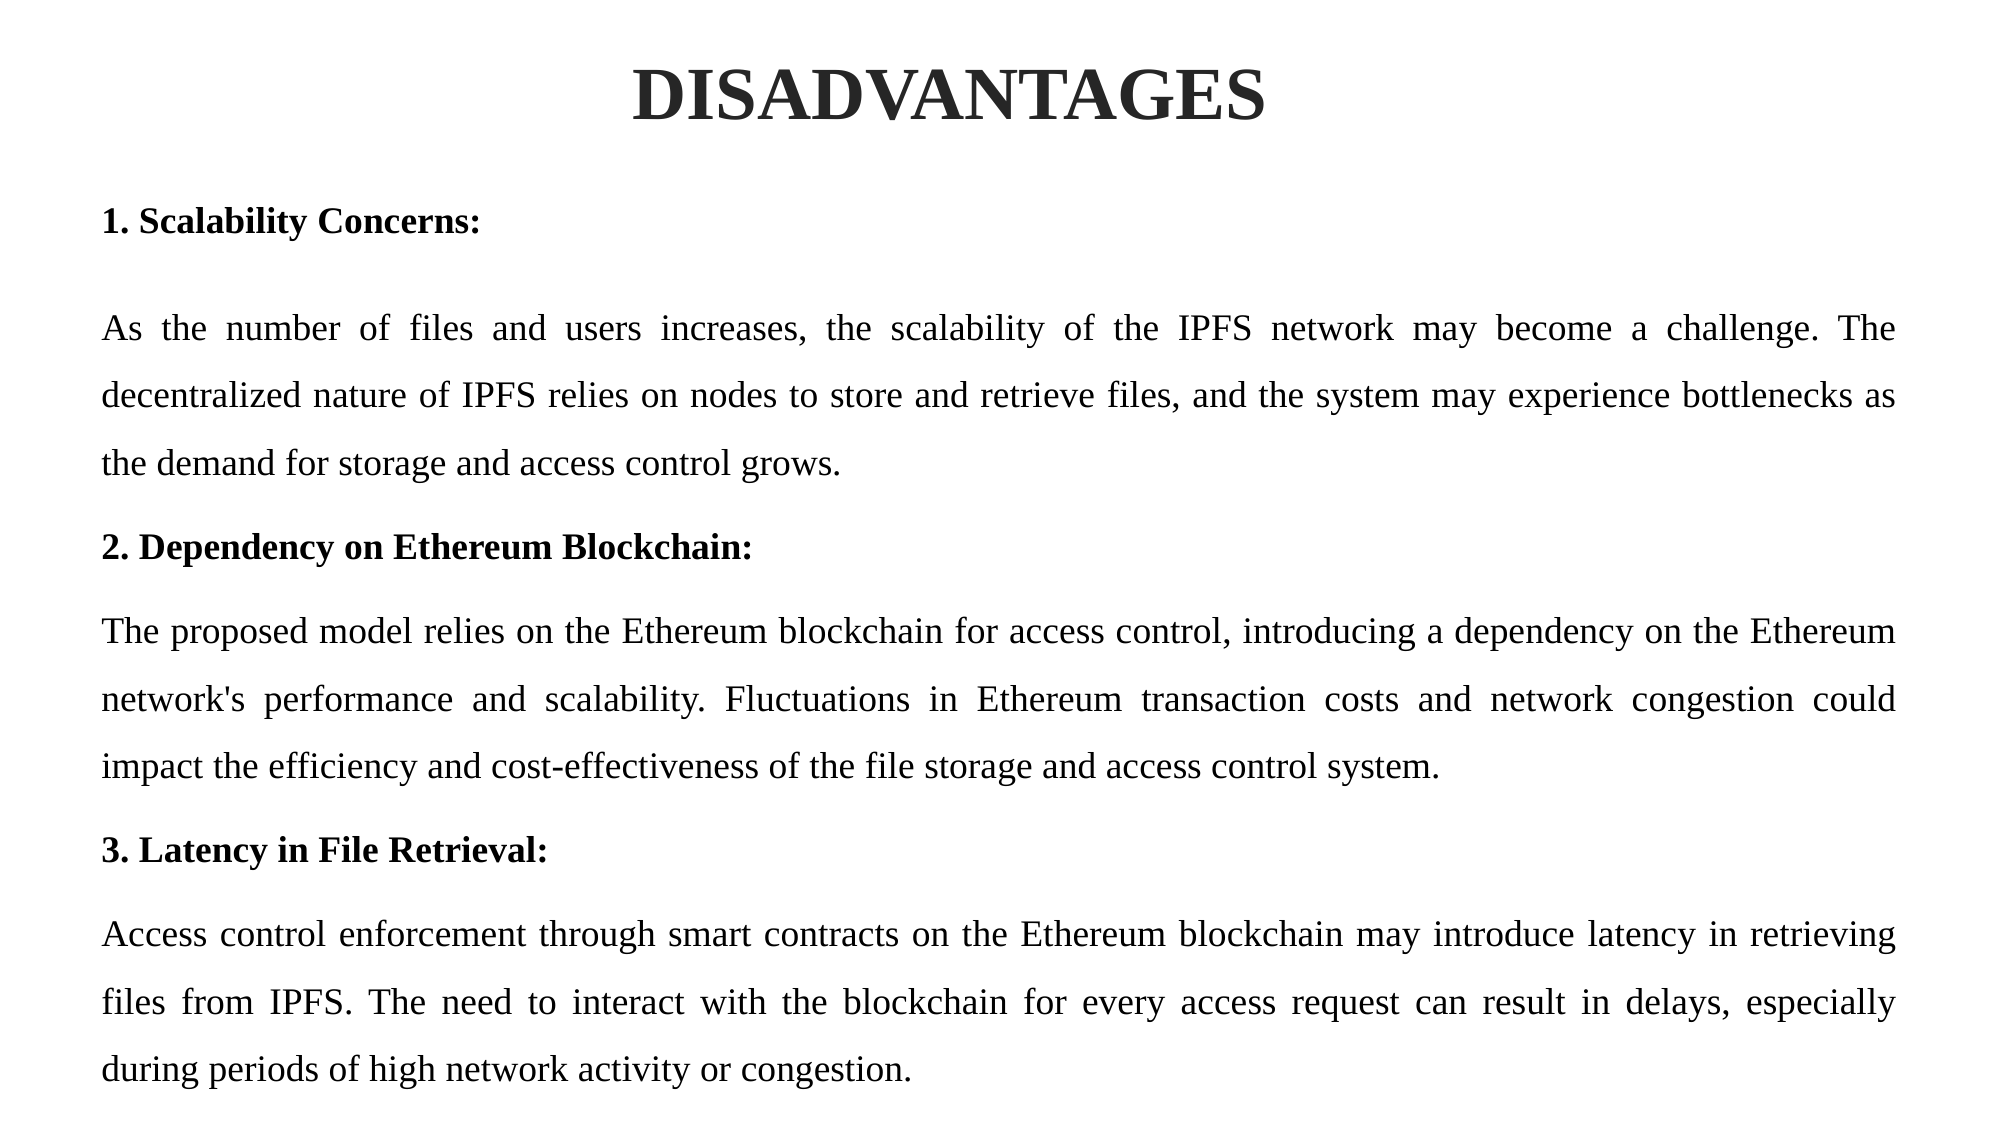

DISADVANTAGES
1. Scalability Concerns:
As the number of files and users increases, the scalability of the IPFS network may become a challenge. The decentralized nature of IPFS relies on nodes to store and retrieve files, and the system may experience bottlenecks as the demand for storage and access control grows.
2. Dependency on Ethereum Blockchain:
The proposed model relies on the Ethereum blockchain for access control, introducing a dependency on the Ethereum network's performance and scalability. Fluctuations in Ethereum transaction costs and network congestion could impact the efficiency and cost-effectiveness of the file storage and access control system.
3. Latency in File Retrieval:
Access control enforcement through smart contracts on the Ethereum blockchain may introduce latency in retrieving files from IPFS. The need to interact with the blockchain for every access request can result in delays, especially during periods of high network activity or congestion.